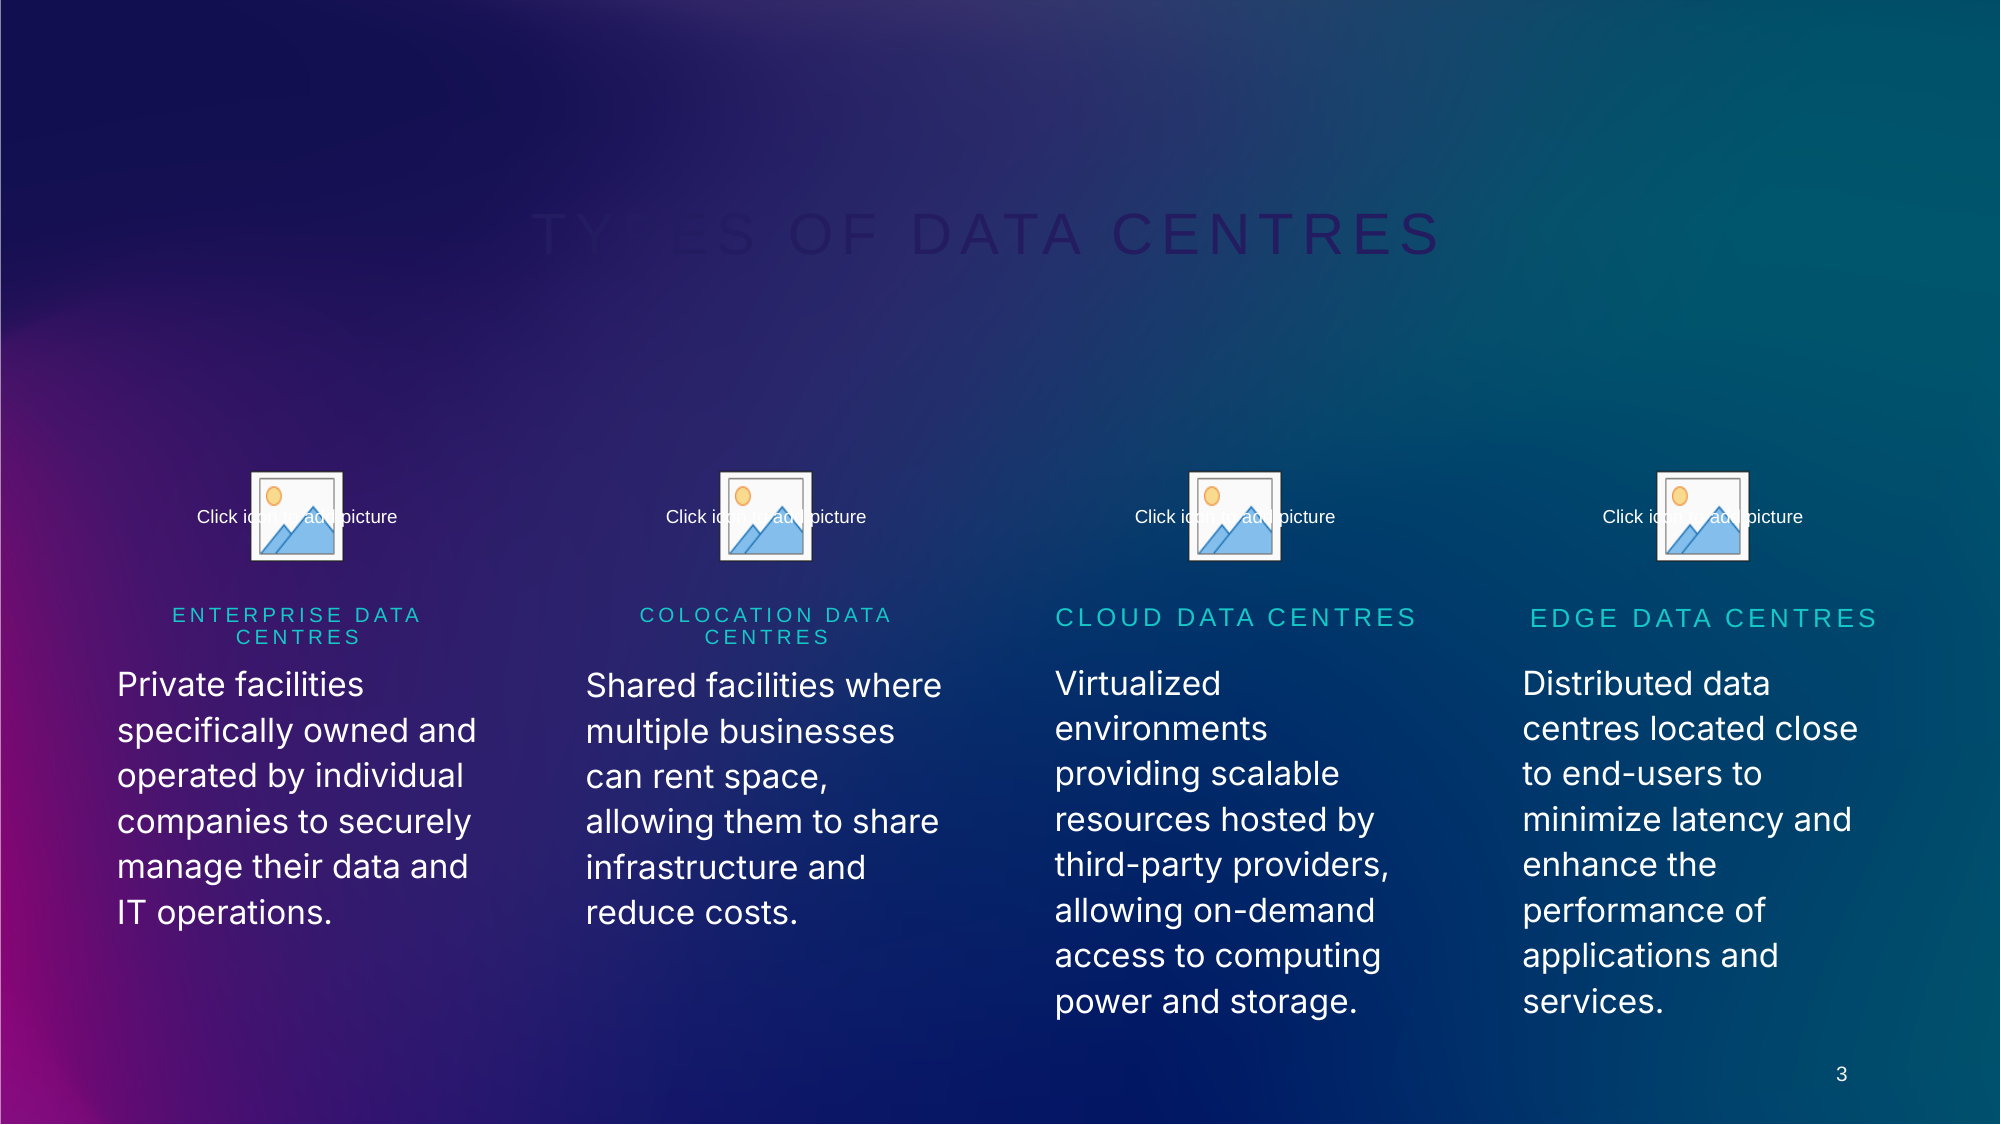

# Types of Data Centres

Enterprise Data Centres
Colocation Data Centres
Cloud Data Centres
Edge Data Centres
Virtualized environments providing scalable resources hosted by third-party providers, allowing on-demand access to computing power and storage.

Distributed data centres located close to end-users to minimize latency and enhance the performance of applications and services.

Private facilities specifically owned and operated by individual companies to securely manage their data and IT operations.

Shared facilities where multiple businesses can rent space, allowing them to share infrastructure and reduce costs.
3